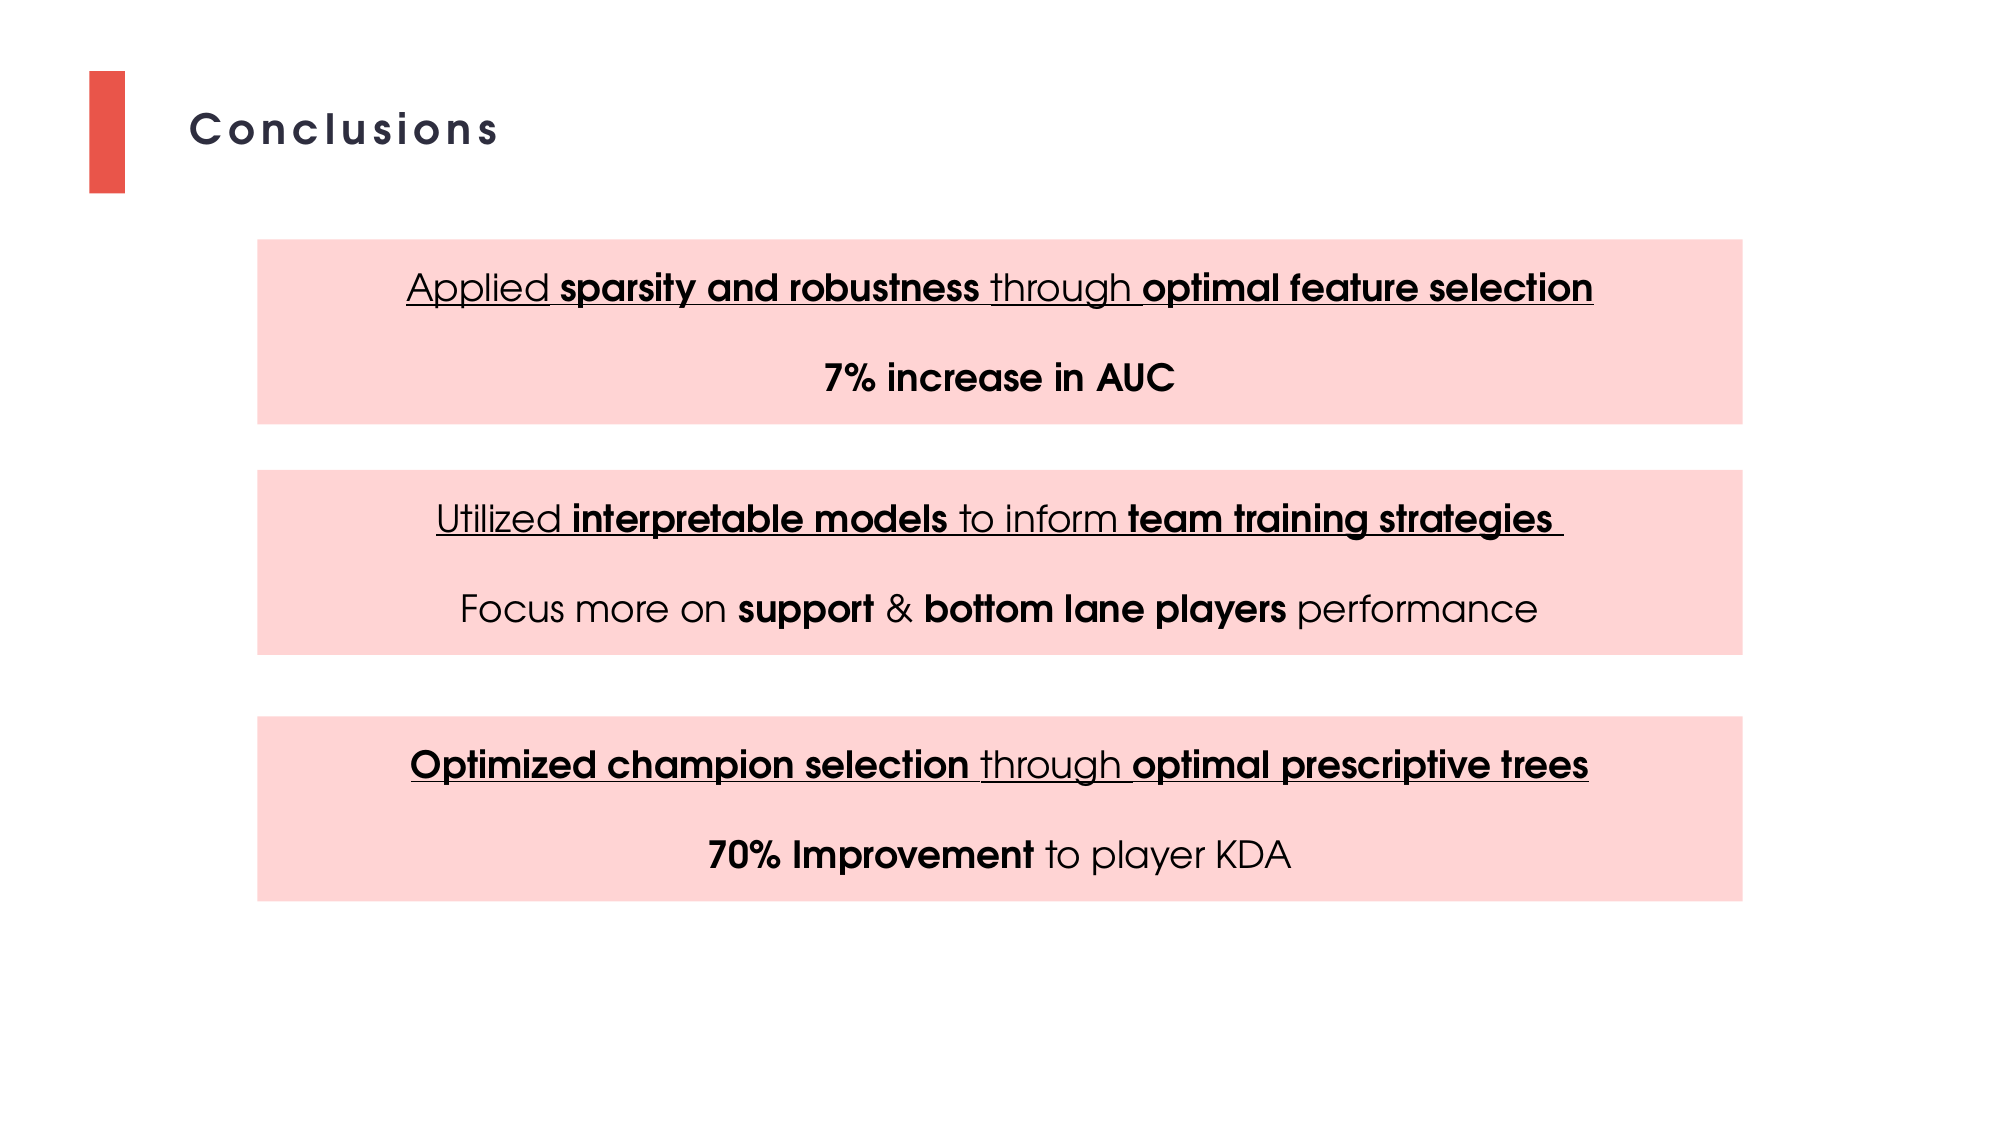

Conclusions
Applied sparsity and robustness through optimal feature selection

7% increase in AUC
Utilized interpretable models to inform team training strategies

Focus more on support & bottom lane players performance
Optimized champion selection through optimal prescriptive trees

70% Improvement to player KDA